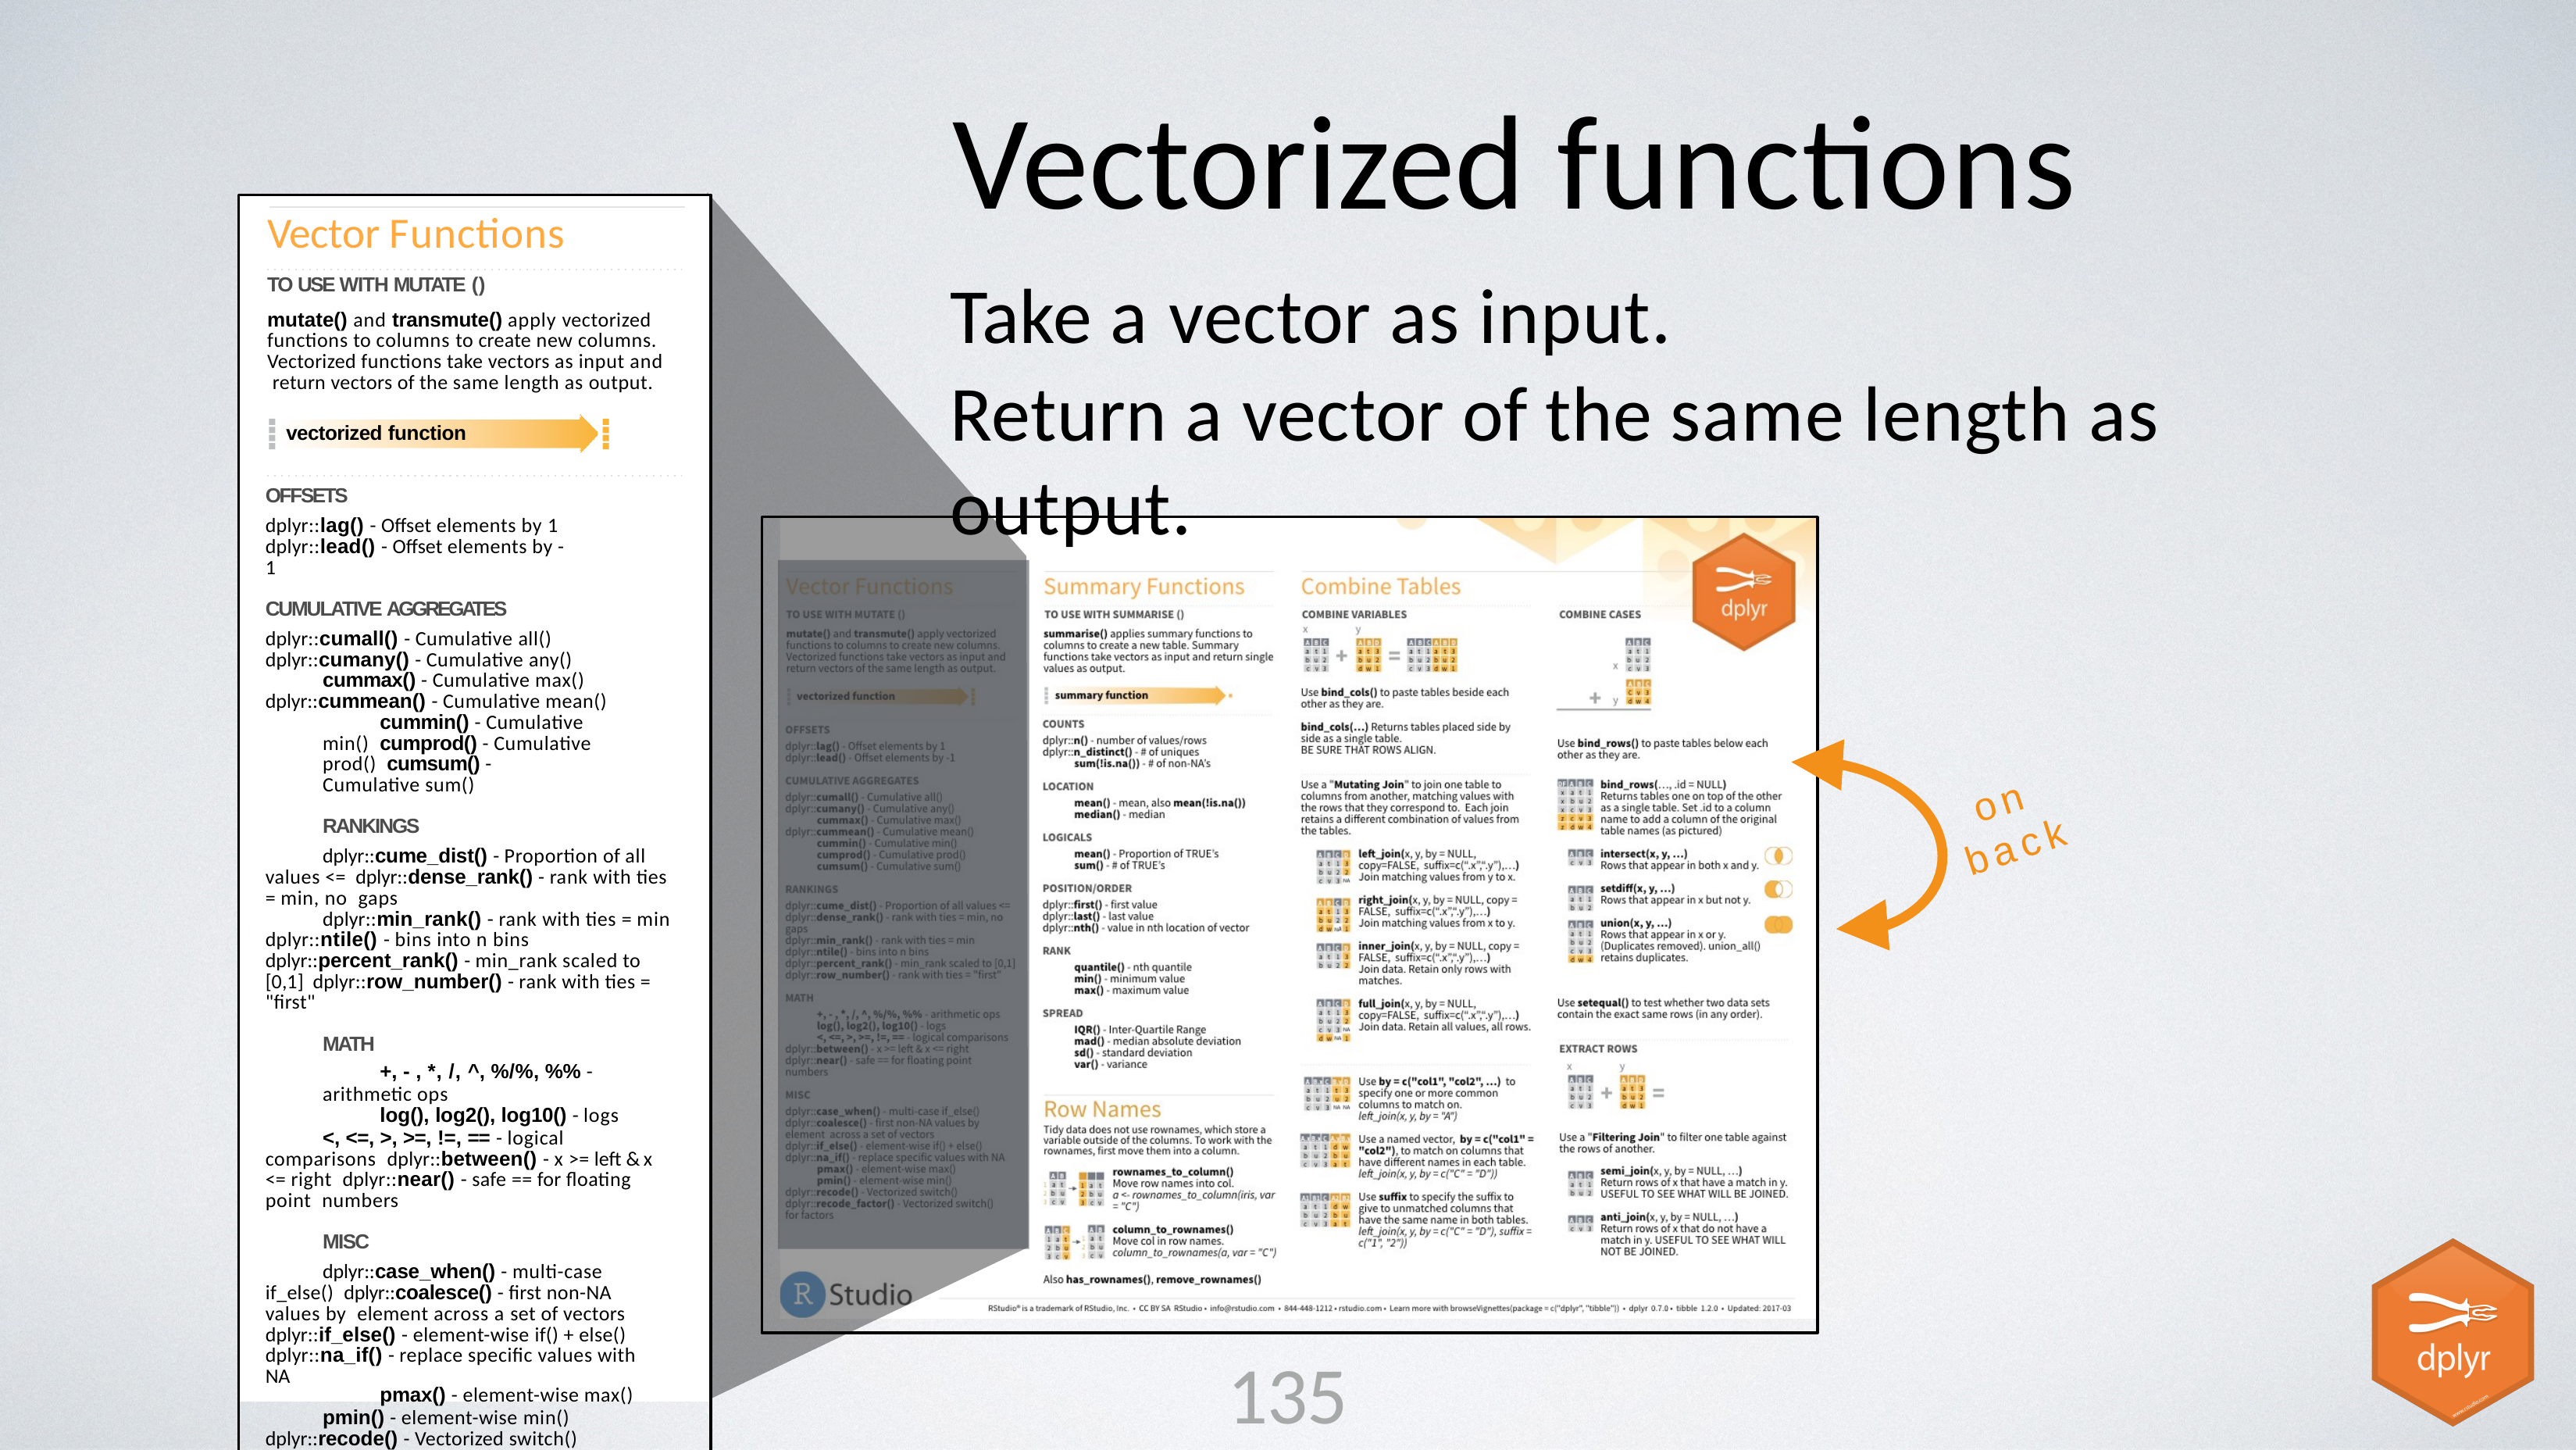

# Vectorized functions

Vector Functions
TO USE WITH MUTATE ()
mutate() and transmute() apply vectorized  functions to columns to create new columns.  Vectorized functions take vectors as input and  return vectors of the same length as output.

vectorized function

OFFSETS
dplyr::lag() - Offset elements by 1  dplyr::lead() - Offset elements by -1
CUMULATIVE AGGREGATES
dplyr::cumall() - Cumulative all()  dplyr::cumany() - Cumulative any()
cummax() - Cumulative max()  dplyr::cummean() - Cumulative mean()
cummin() - Cumulative min()  cumprod() - Cumulative prod()  cumsum() - Cumulative sum()
RANKINGS
dplyr::cume_dist() - Proportion of all values <=  dplyr::dense_rank() - rank with ties = min, no  gaps
dplyr::min_rank() - rank with ties = min  dplyr::ntile() - bins into n bins  dplyr::percent_rank() - min_rank scaled to [0,1]  dplyr::row_number() - rank with ties = "first"
MATH
+, - , *, /, ^, %/%, %% - arithmetic ops
log(), log2(), log10() - logs
<, <=, >, >=, !=, == - logical comparisons  dplyr::between() - x >= left & x <= right  dplyr::near() - safe == for floating point  numbers
MISC
dplyr::case_when() - multi-case if_else()  dplyr::coalesce() - first non-NA values by  element across a set of vectors  dplyr::if_else() - element-wise if() + else()  dplyr::na_if() - replace specific values with NA
pmax() - element-wise max()
pmin() - element-wise min()  dplyr::recode() - Vectorized switch()  dplyr::recode_factor() - Vectorized switch()  for factors

Take a vector as input.
Return a vector of the same length as output.

on
back

135